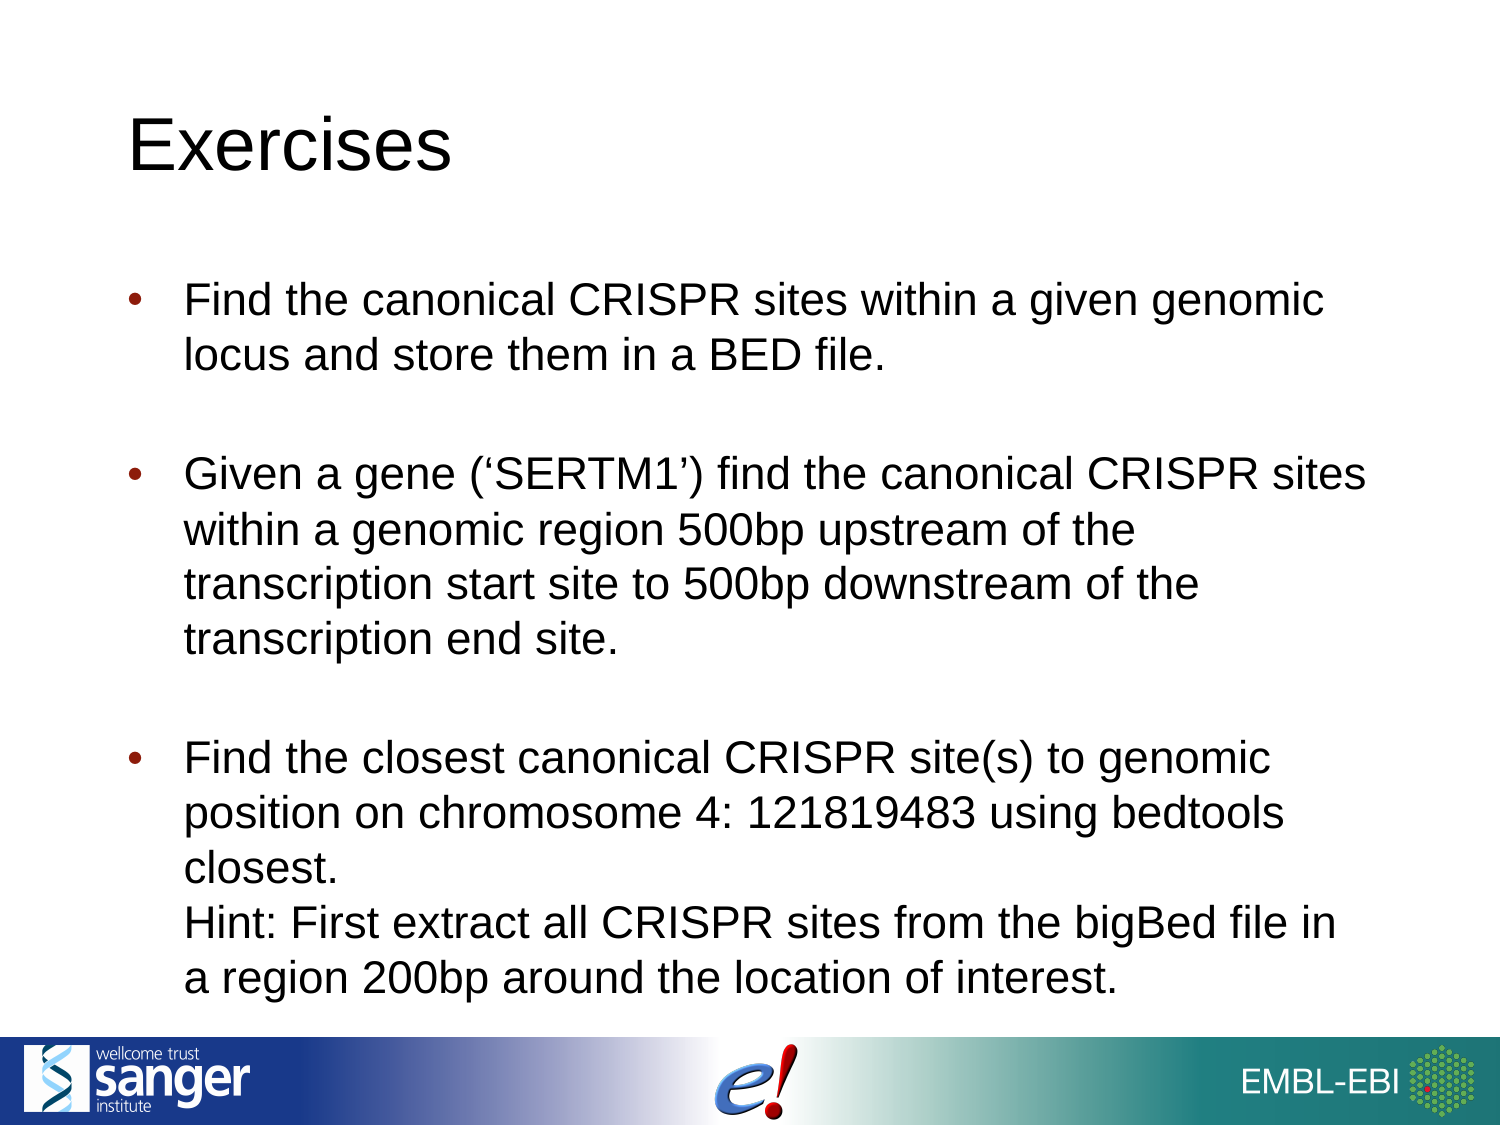

# Exercises
Find the canonical CRISPR sites within a given genomic locus and store them in a BED file.
Given a gene (‘SERTM1’) find the canonical CRISPR sites within a genomic region 500bp upstream of the transcription start site to 500bp downstream of the transcription end site.
Find the closest canonical CRISPR site(s) to genomic position on chromosome 4: 121819483 using bedtools closest.
Hint: First extract all CRISPR sites from the bigBed file in a region 200bp around the location of interest.